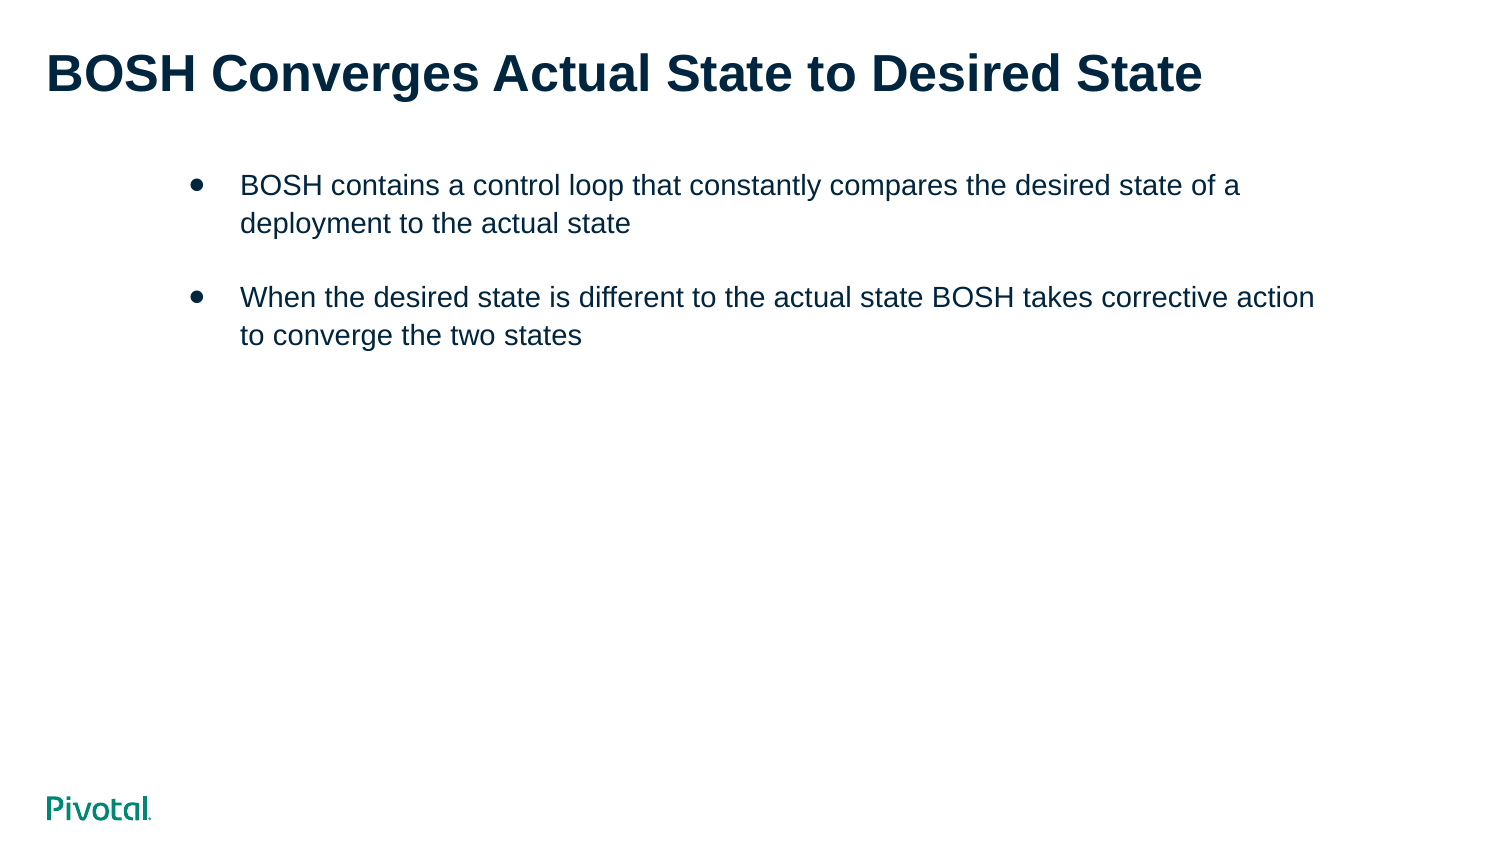

# BOSH Converges Actual State to Desired State
BOSH contains a control loop that constantly compares the desired state of a deployment to the actual state
When the desired state is different to the actual state BOSH takes corrective action to converge the two states